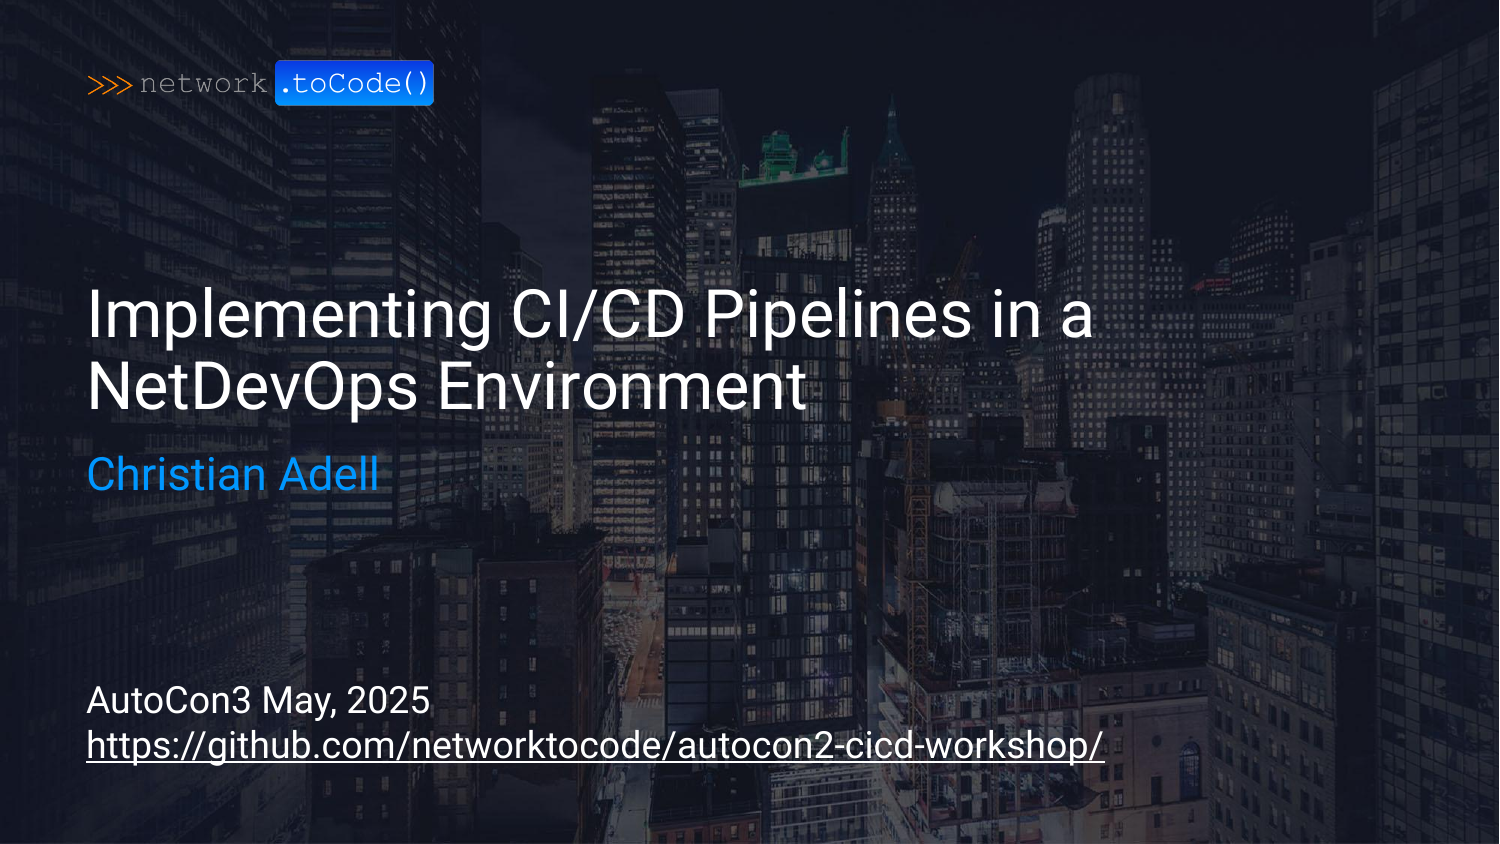

# Implementing CI/CD Pipelines in a NetDevOps Environment
Christian Adell
AutoCon3 May, 2025
https://github.com/networktocode/autocon2-cicd-workshop/